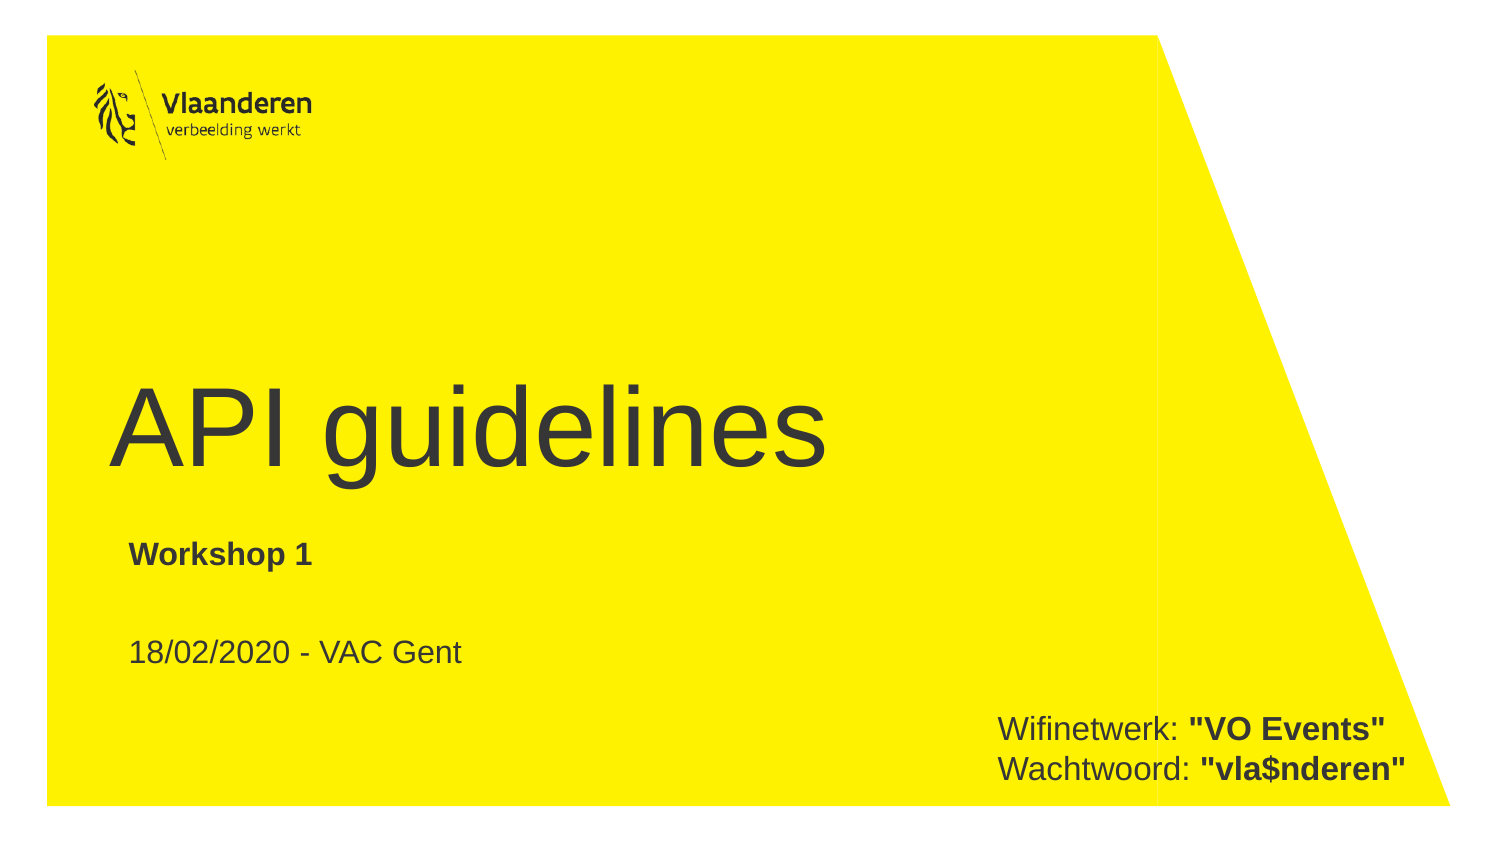

# API guidelines
Wifinetwerk: "VO Events"
Wachtwoord: "vla$nderen"
Workshop 1

18/02/2020 - VAC Gent